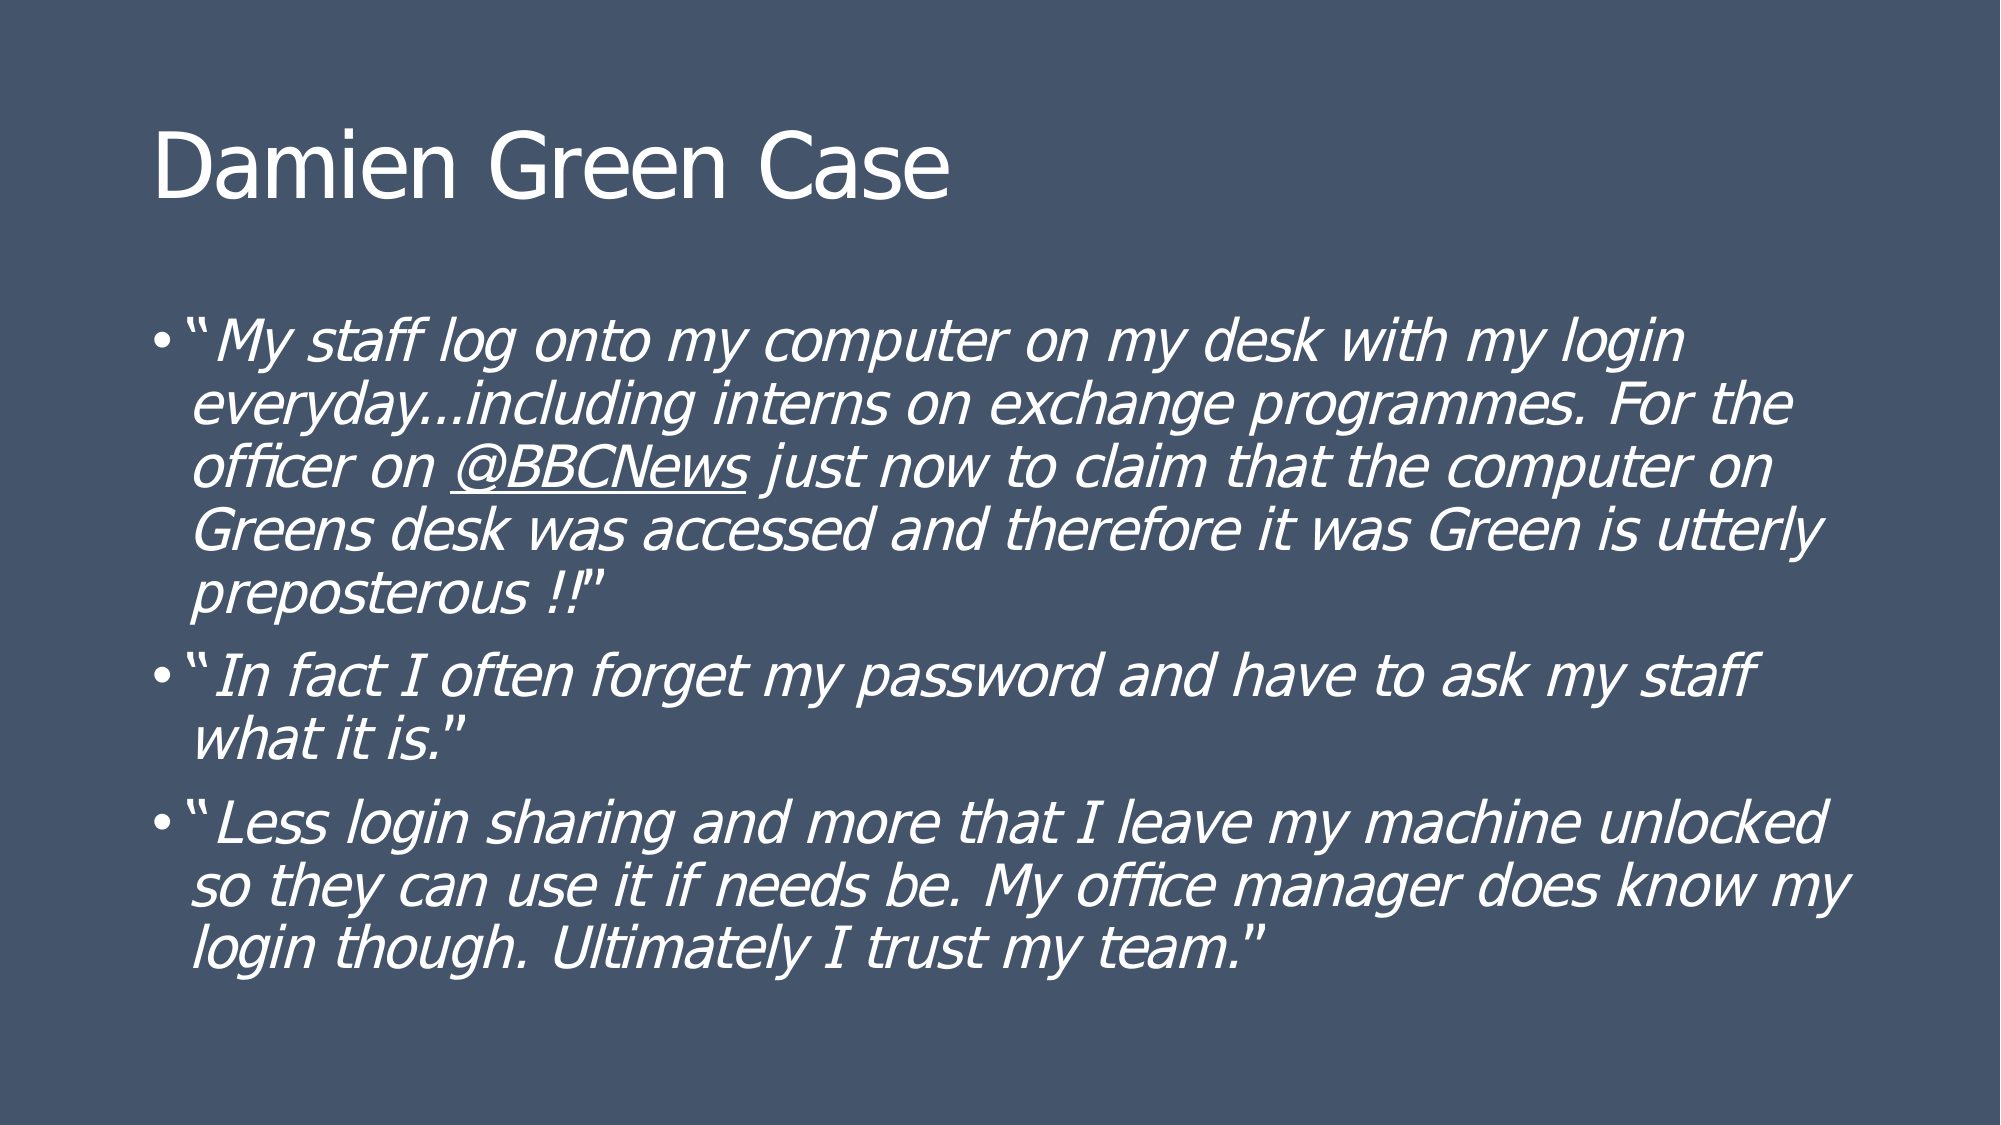

# Damien Green Case
“My staff log onto my computer on my desk with my login everyday…including interns on exchange programmes. For the officer on @BBCNews just now to claim that the computer on Greens desk was accessed and therefore it was Green is utterly preposterous !!”
“In fact I often forget my password and have to ask my staff what it is.”
“Less login sharing and more that I leave my machine unlocked so they can use it if needs be. My office manager does know my login though. Ultimately I trust my team.”